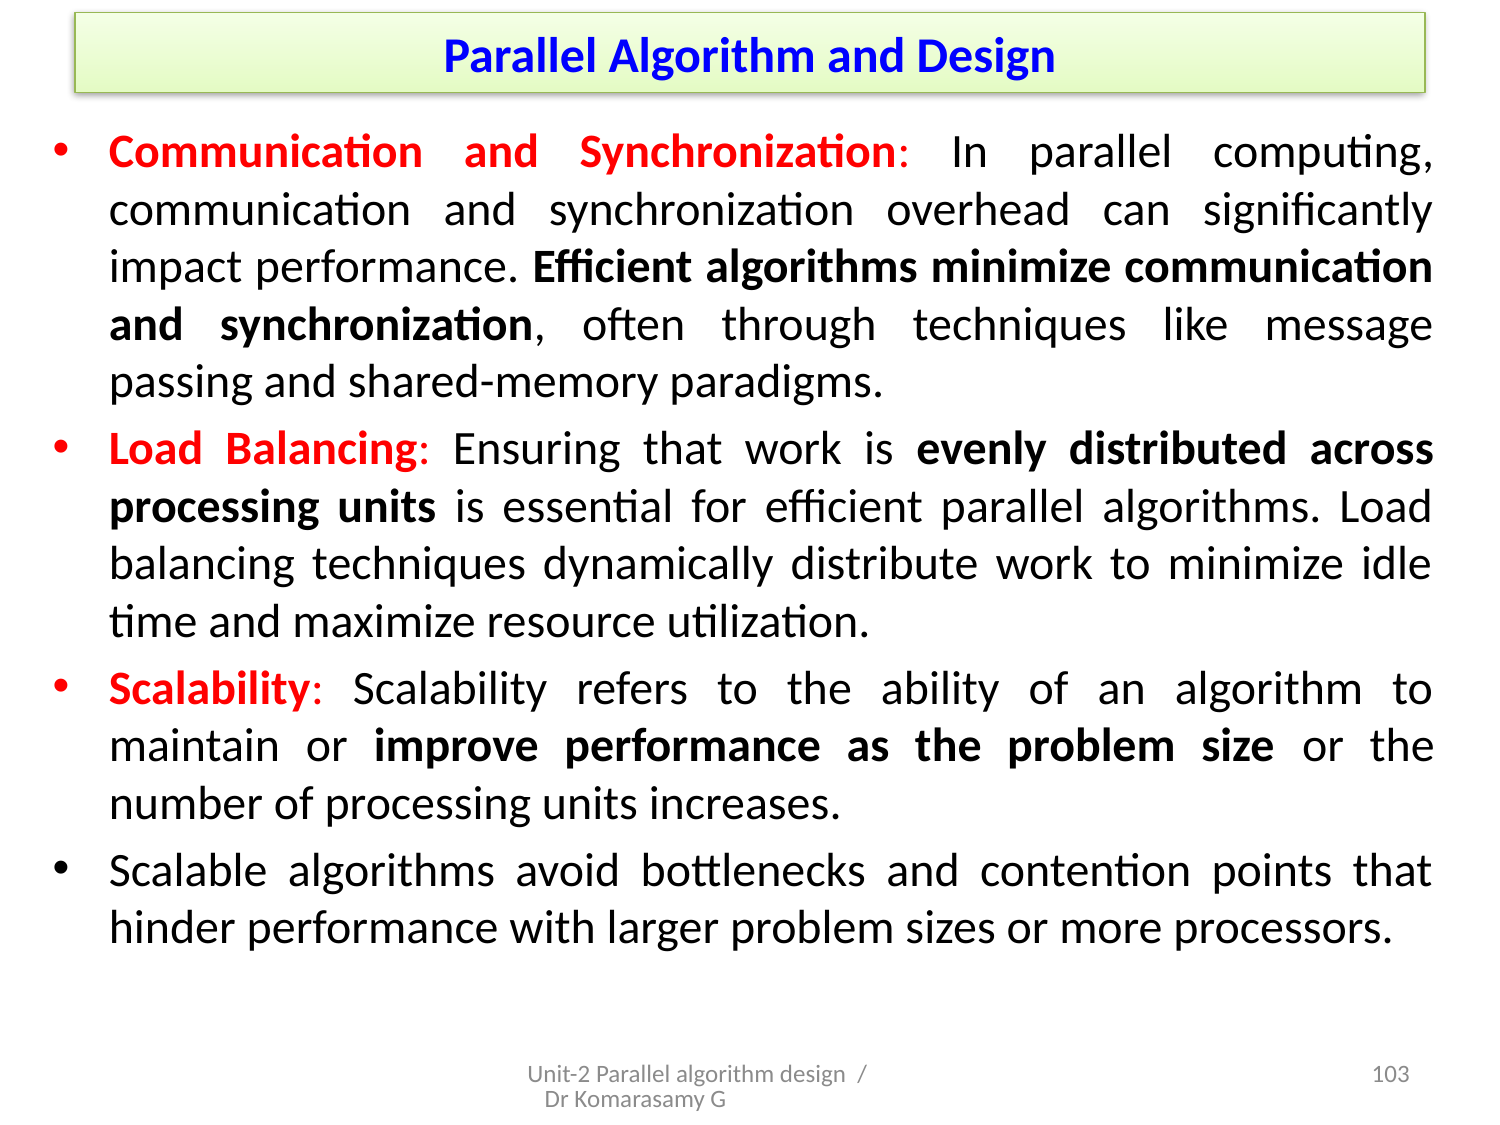

# Parallel Algorithm and Design
Communication and Synchronization: In parallel computing, communication and synchronization overhead can significantly impact performance. Efficient algorithms minimize communication and synchronization, often through techniques like message passing and shared-memory paradigms.
Load Balancing: Ensuring that work is evenly distributed across processing units is essential for efficient parallel algorithms. Load balancing techniques dynamically distribute work to minimize idle time and maximize resource utilization.
Scalability: Scalability refers to the ability of an algorithm to maintain or improve performance as the problem size or the number of processing units increases.
Scalable algorithms avoid bottlenecks and contention points that hinder performance with larger problem sizes or more processors.
Unit-2 Parallel algorithm design  /                     Dr Komarasamy G
103